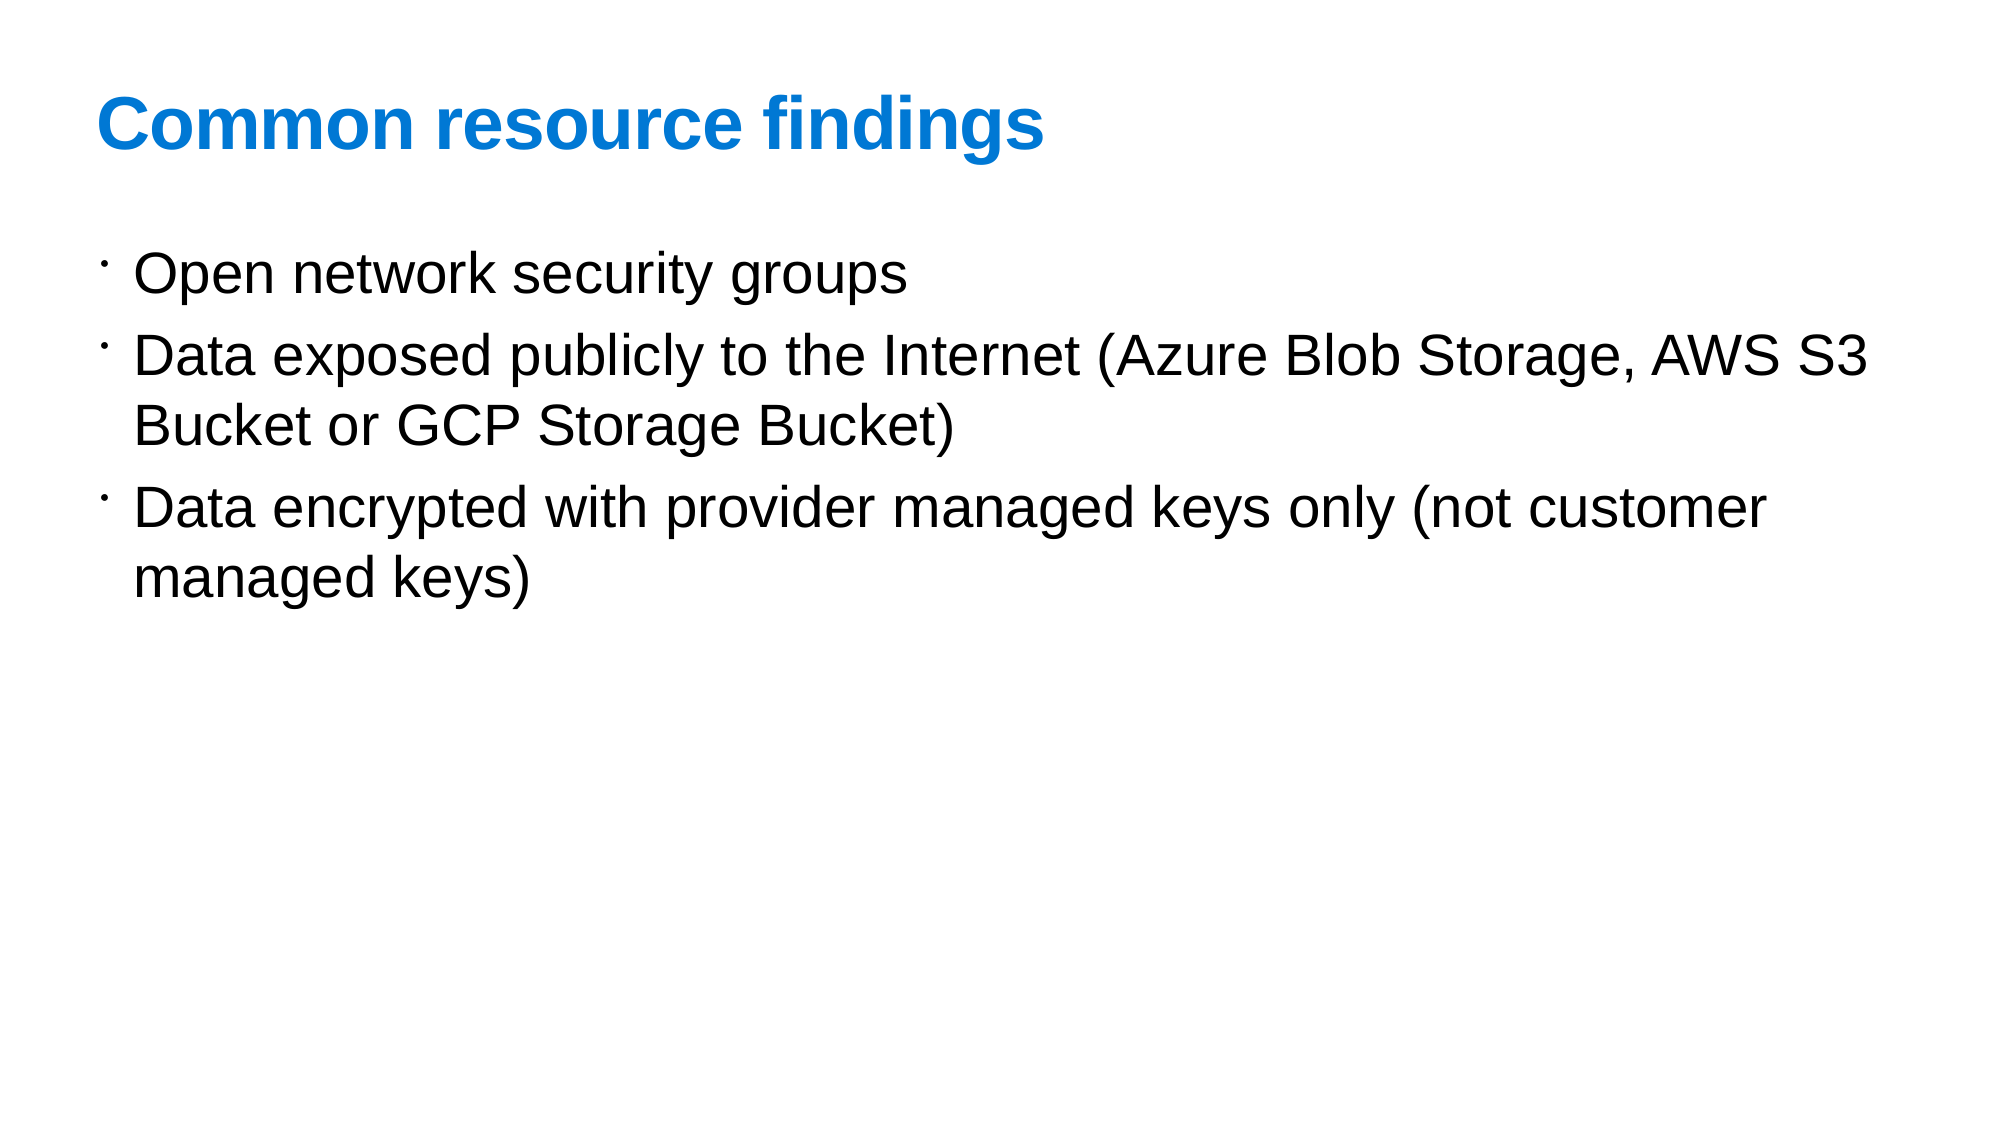

# Common resource findings
Open network security groups
Data exposed publicly to the Internet (Azure Blob Storage, AWS S3 Bucket or GCP Storage Bucket)
Data encrypted with provider managed keys only (not customer managed keys)